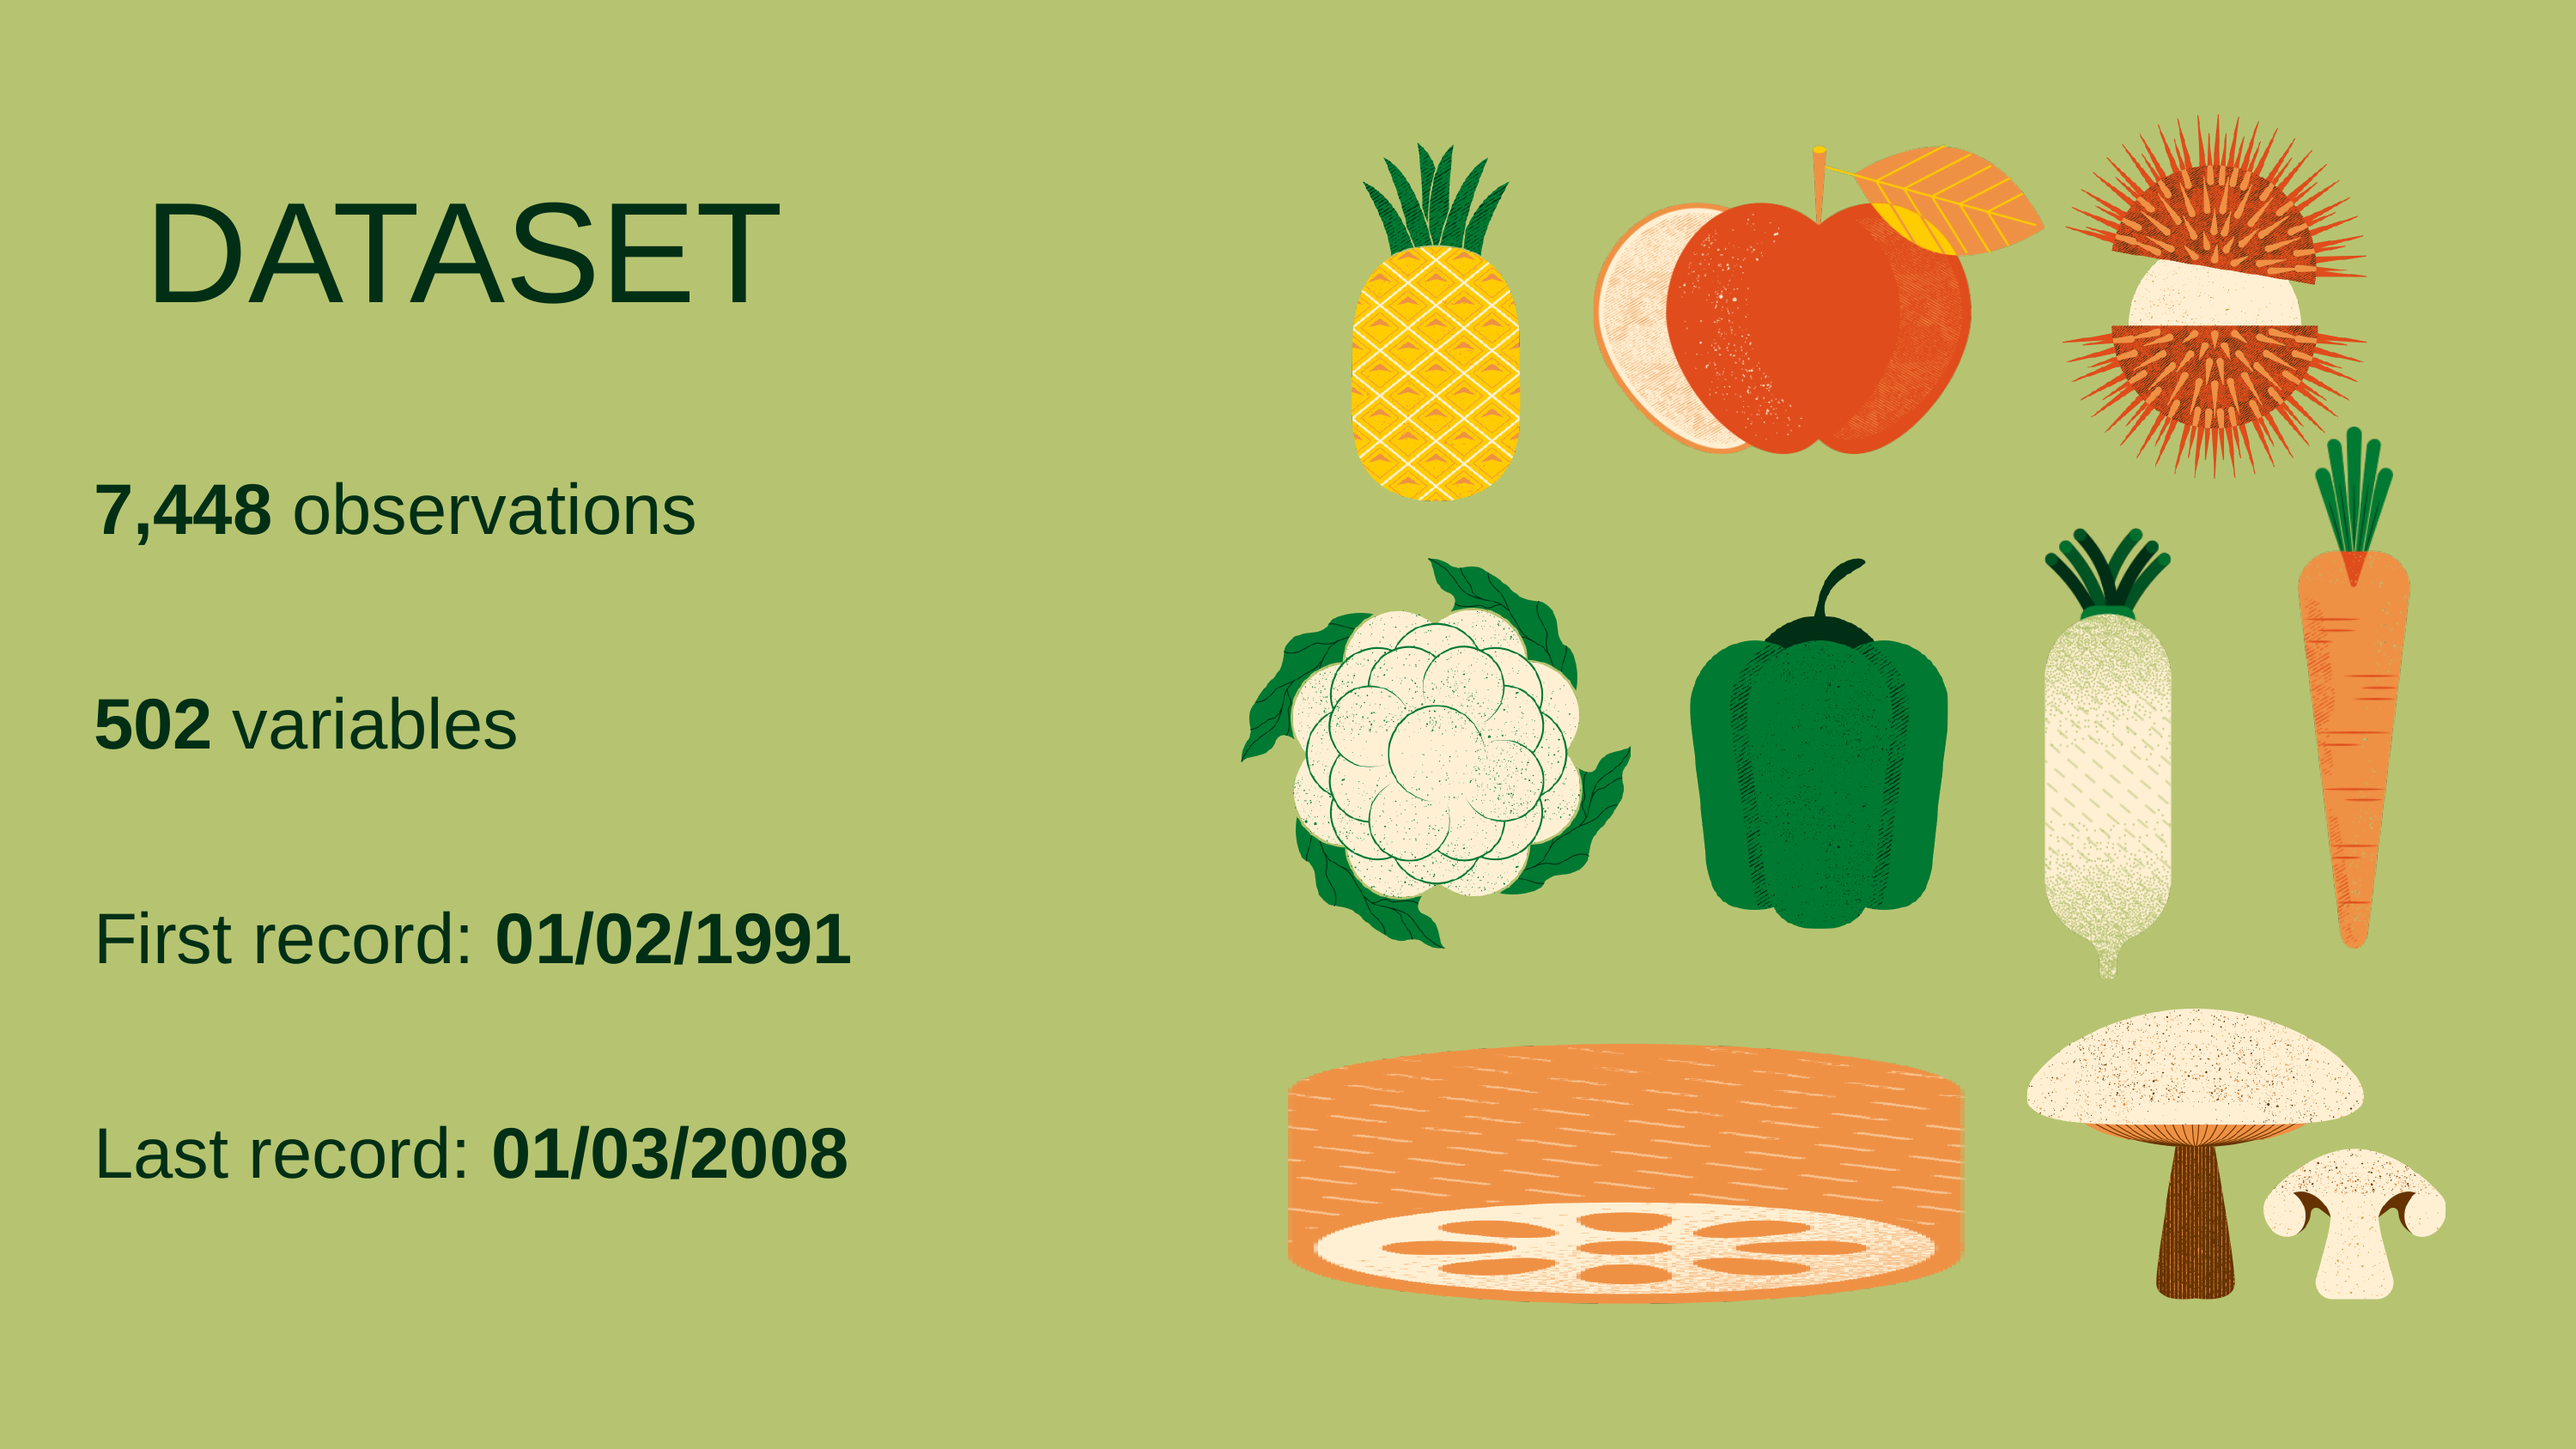

DATASET

7,448 observations

502 variables

First record: 01/02/1991

Last record: 01/03/2008